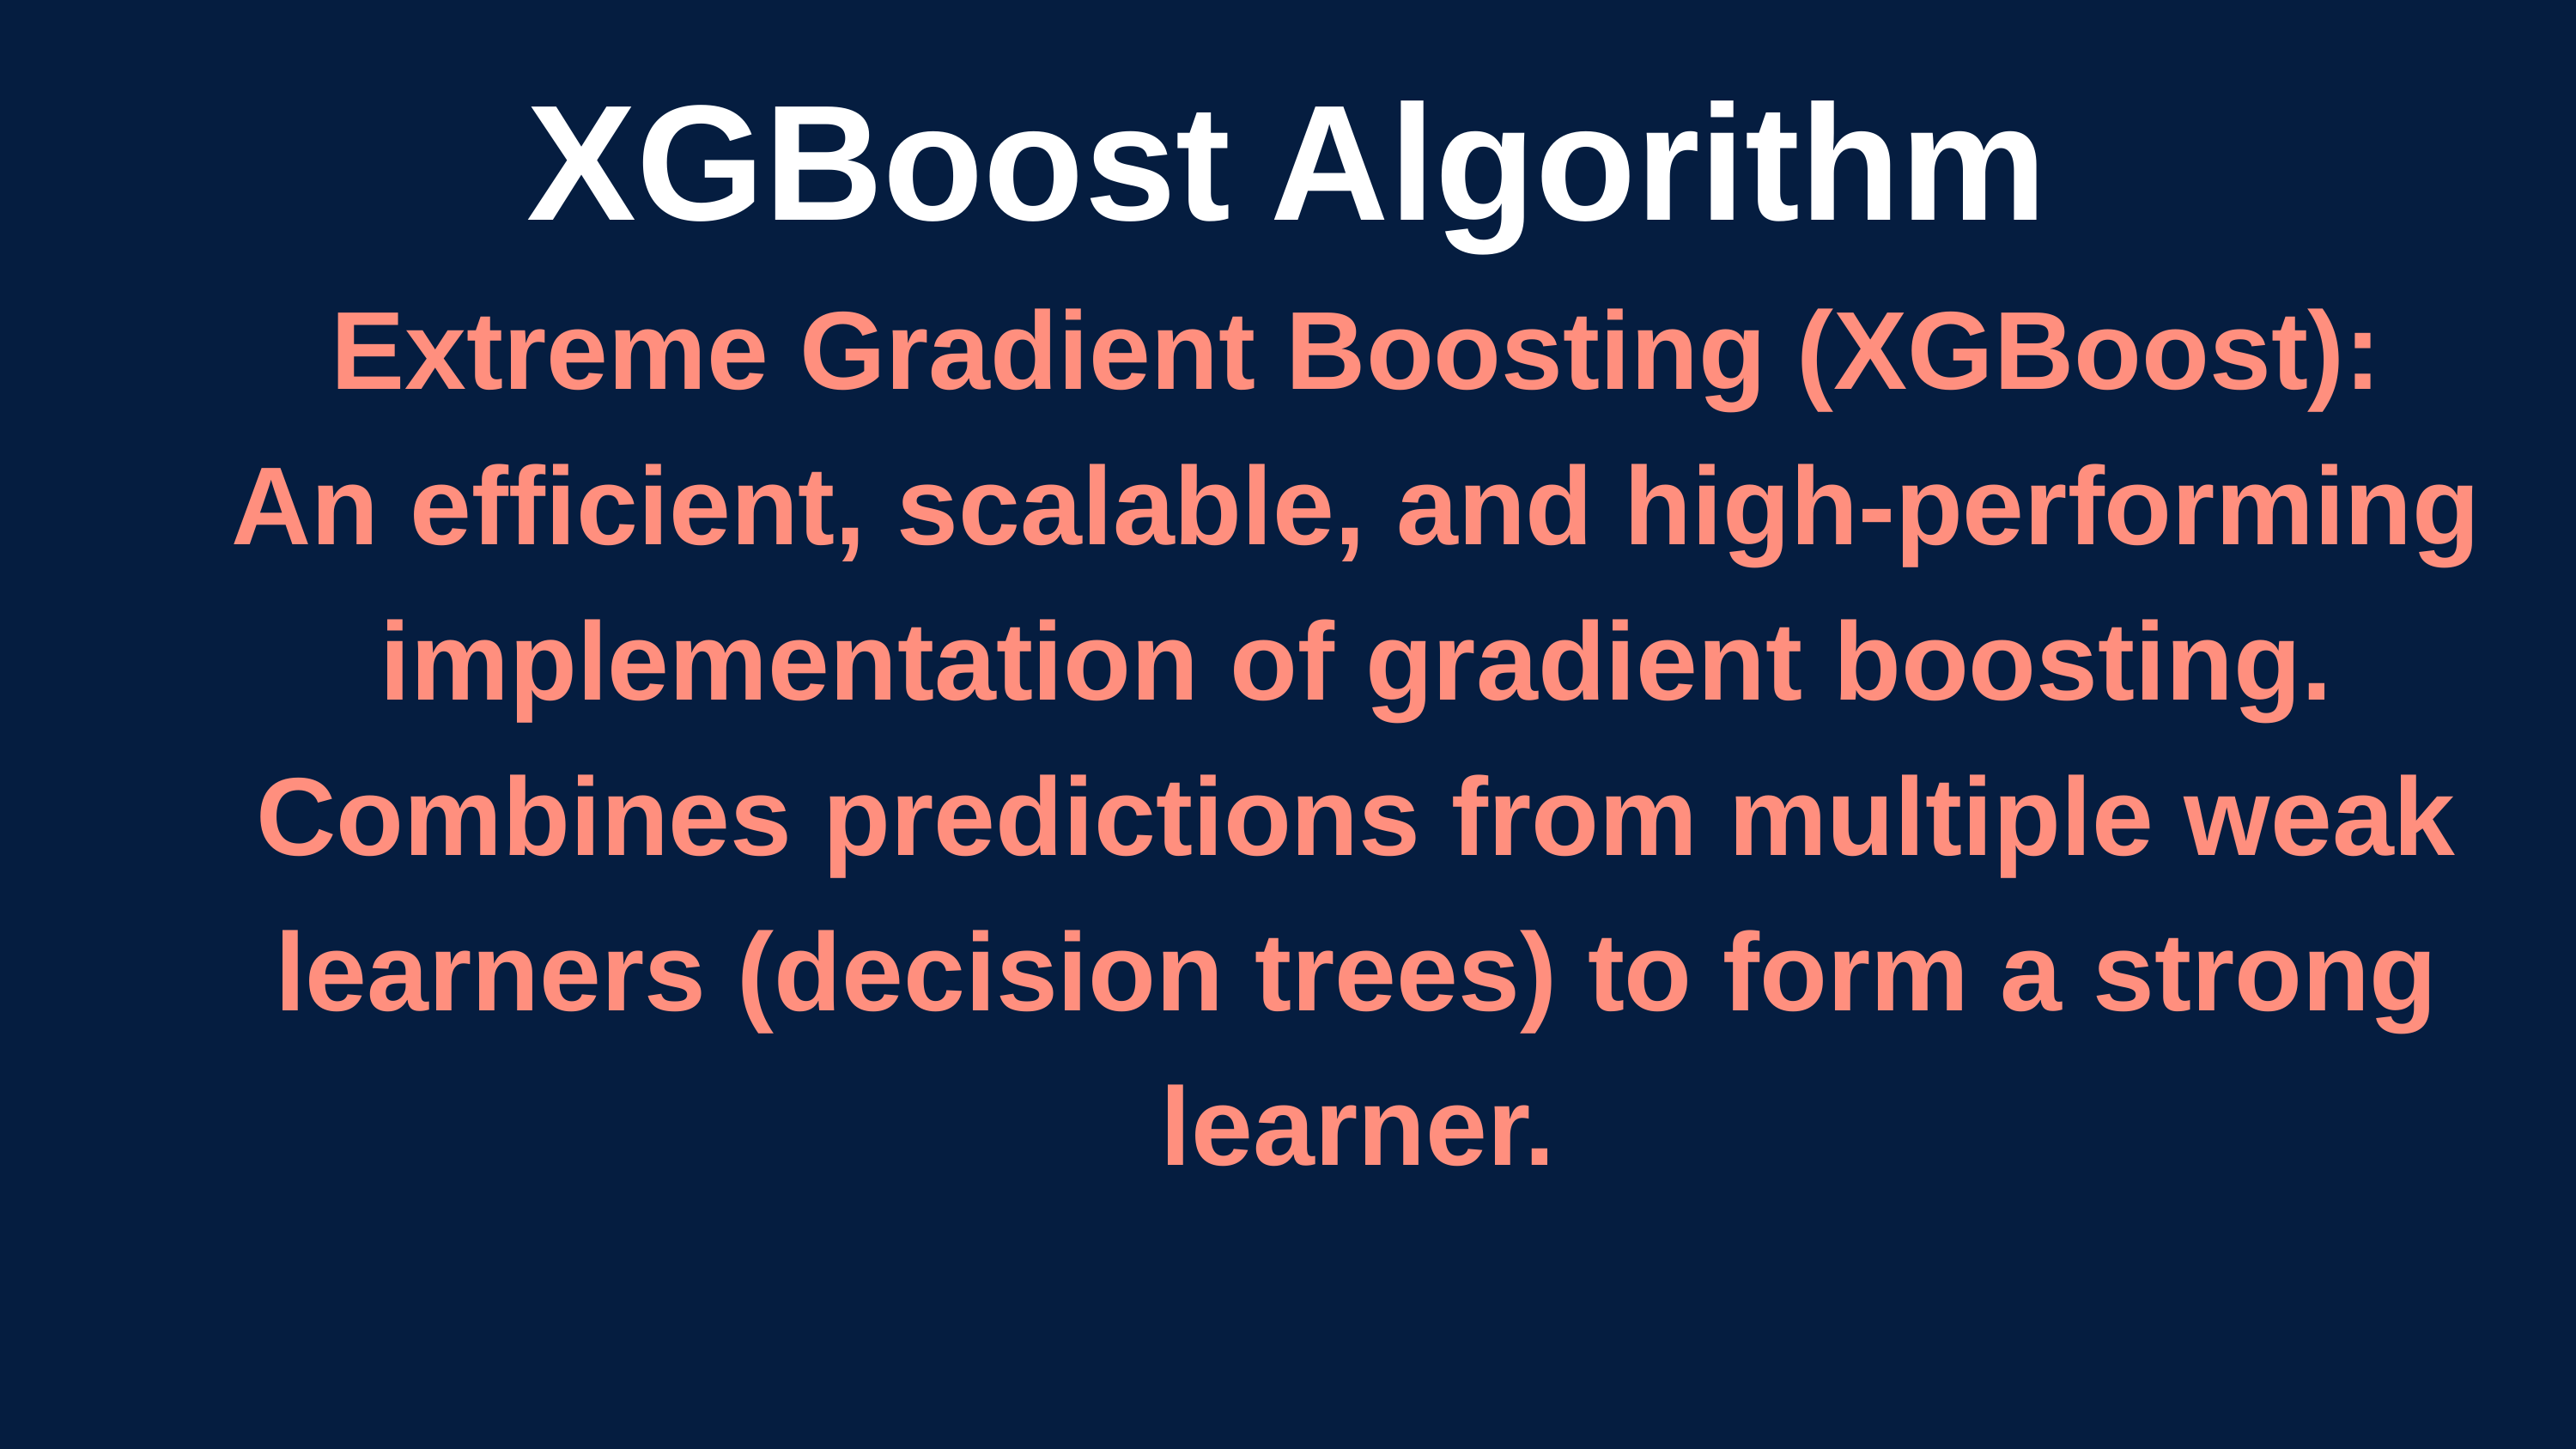

XGBoost Algorithm
Extreme Gradient Boosting (XGBoost):
An efficient, scalable, and high-performing implementation of gradient boosting.
Combines predictions from multiple weak learners (decision trees) to form a strong learner.